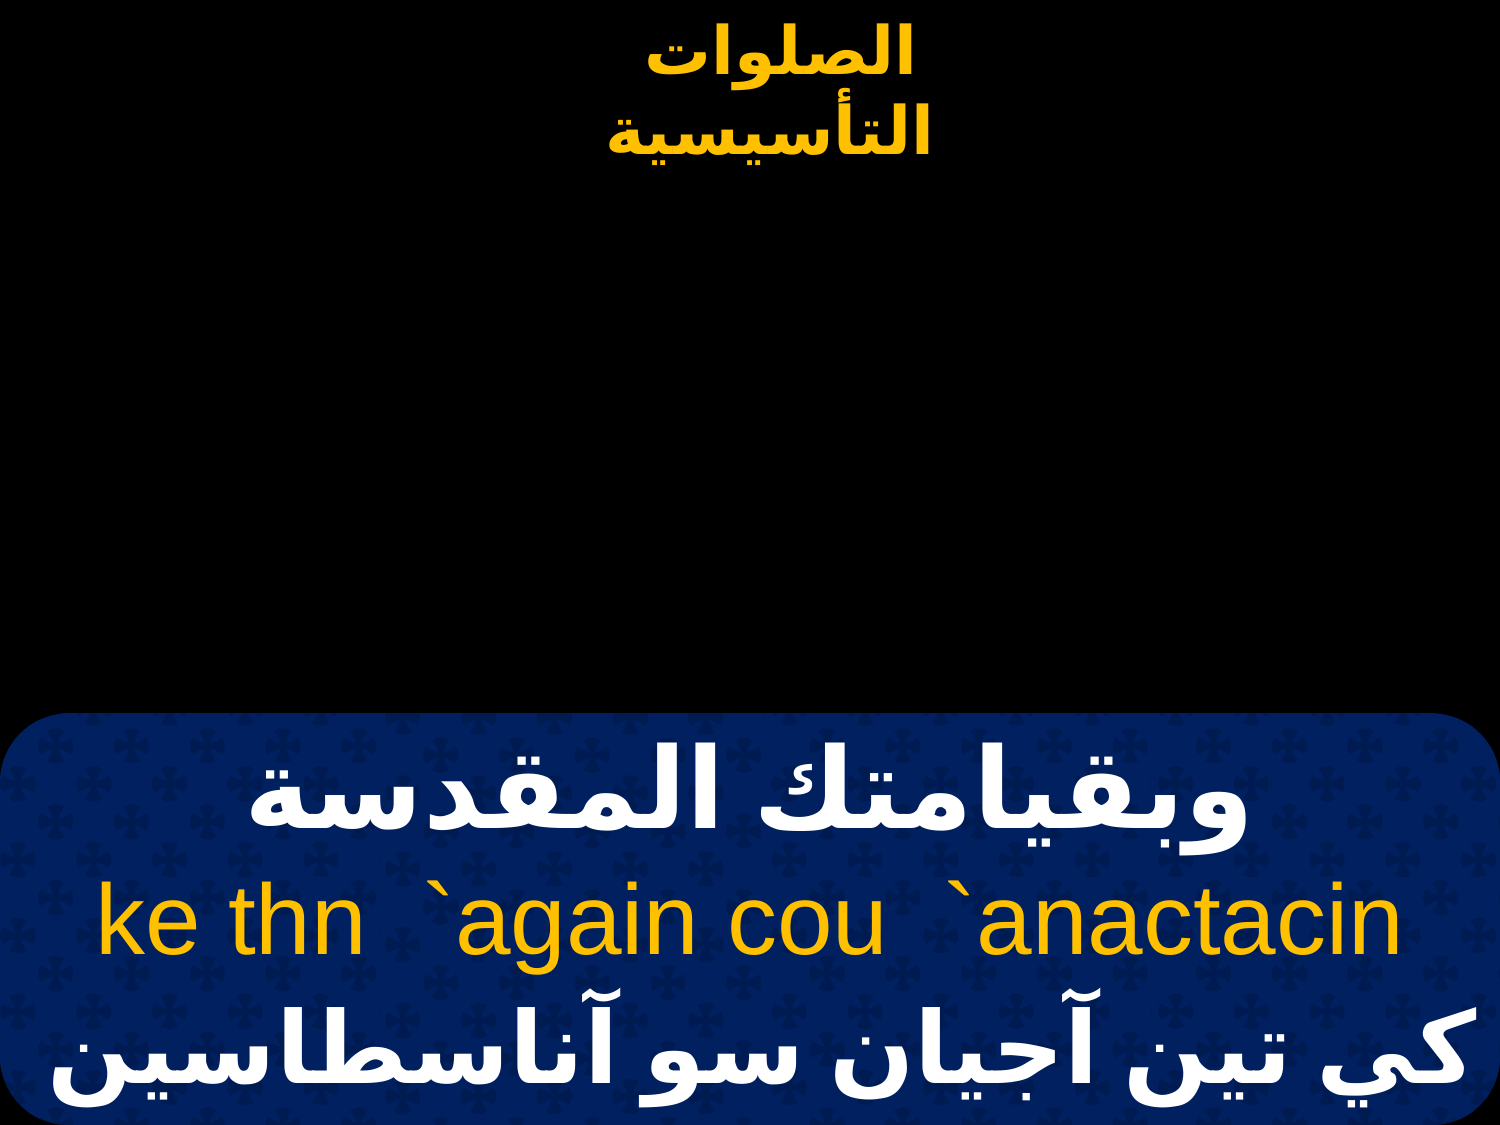

# وبقيامتك المقدسة
ke thn  `again cou  `anactacin
كي تين آجيان سو آناسطاسين